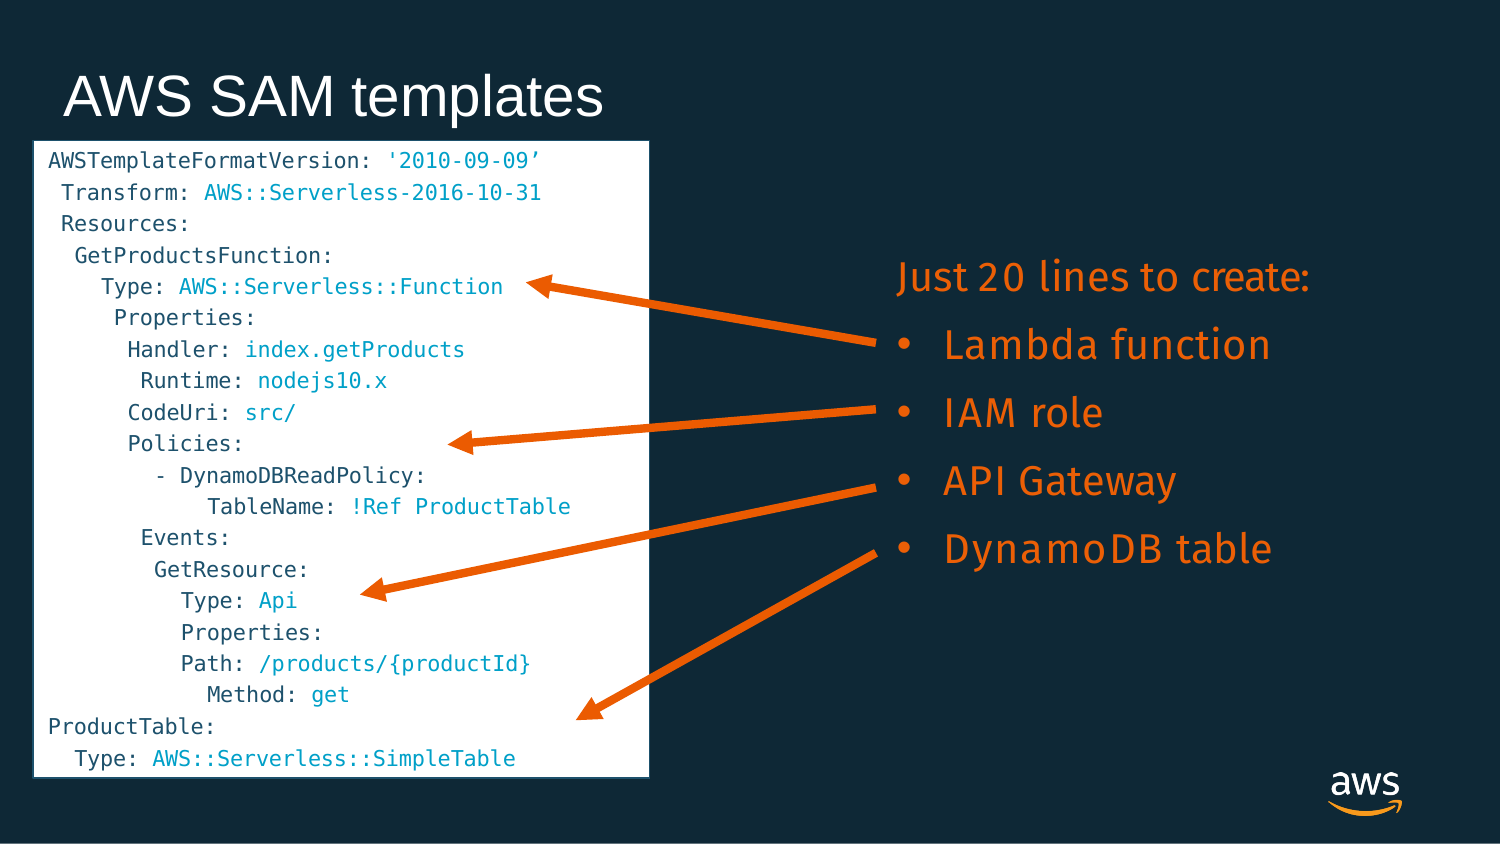

# AWS SAM templates
AWSTemplateFormatVersion: '2010-09-09’  Transform: AWS::Serverless-2016-10-31  Resources:
GetProductsFunction:
Type: AWS::Serverless::Function  Properties:
Handler: index.getProducts  Runtime: nodejs10.x  CodeUri: src/
Policies:
- DynamoDBReadPolicy:
TableName: !Ref ProductTable  Events:
GetResource:  Type: Api  Properties:
Path: /products/{productId}  Method: get
ProductTable:
Type: AWS::Serverless::SimpleTable

Just 20 lines to create:
Lambda function
IAM role
API Gateway
DynamoDB table